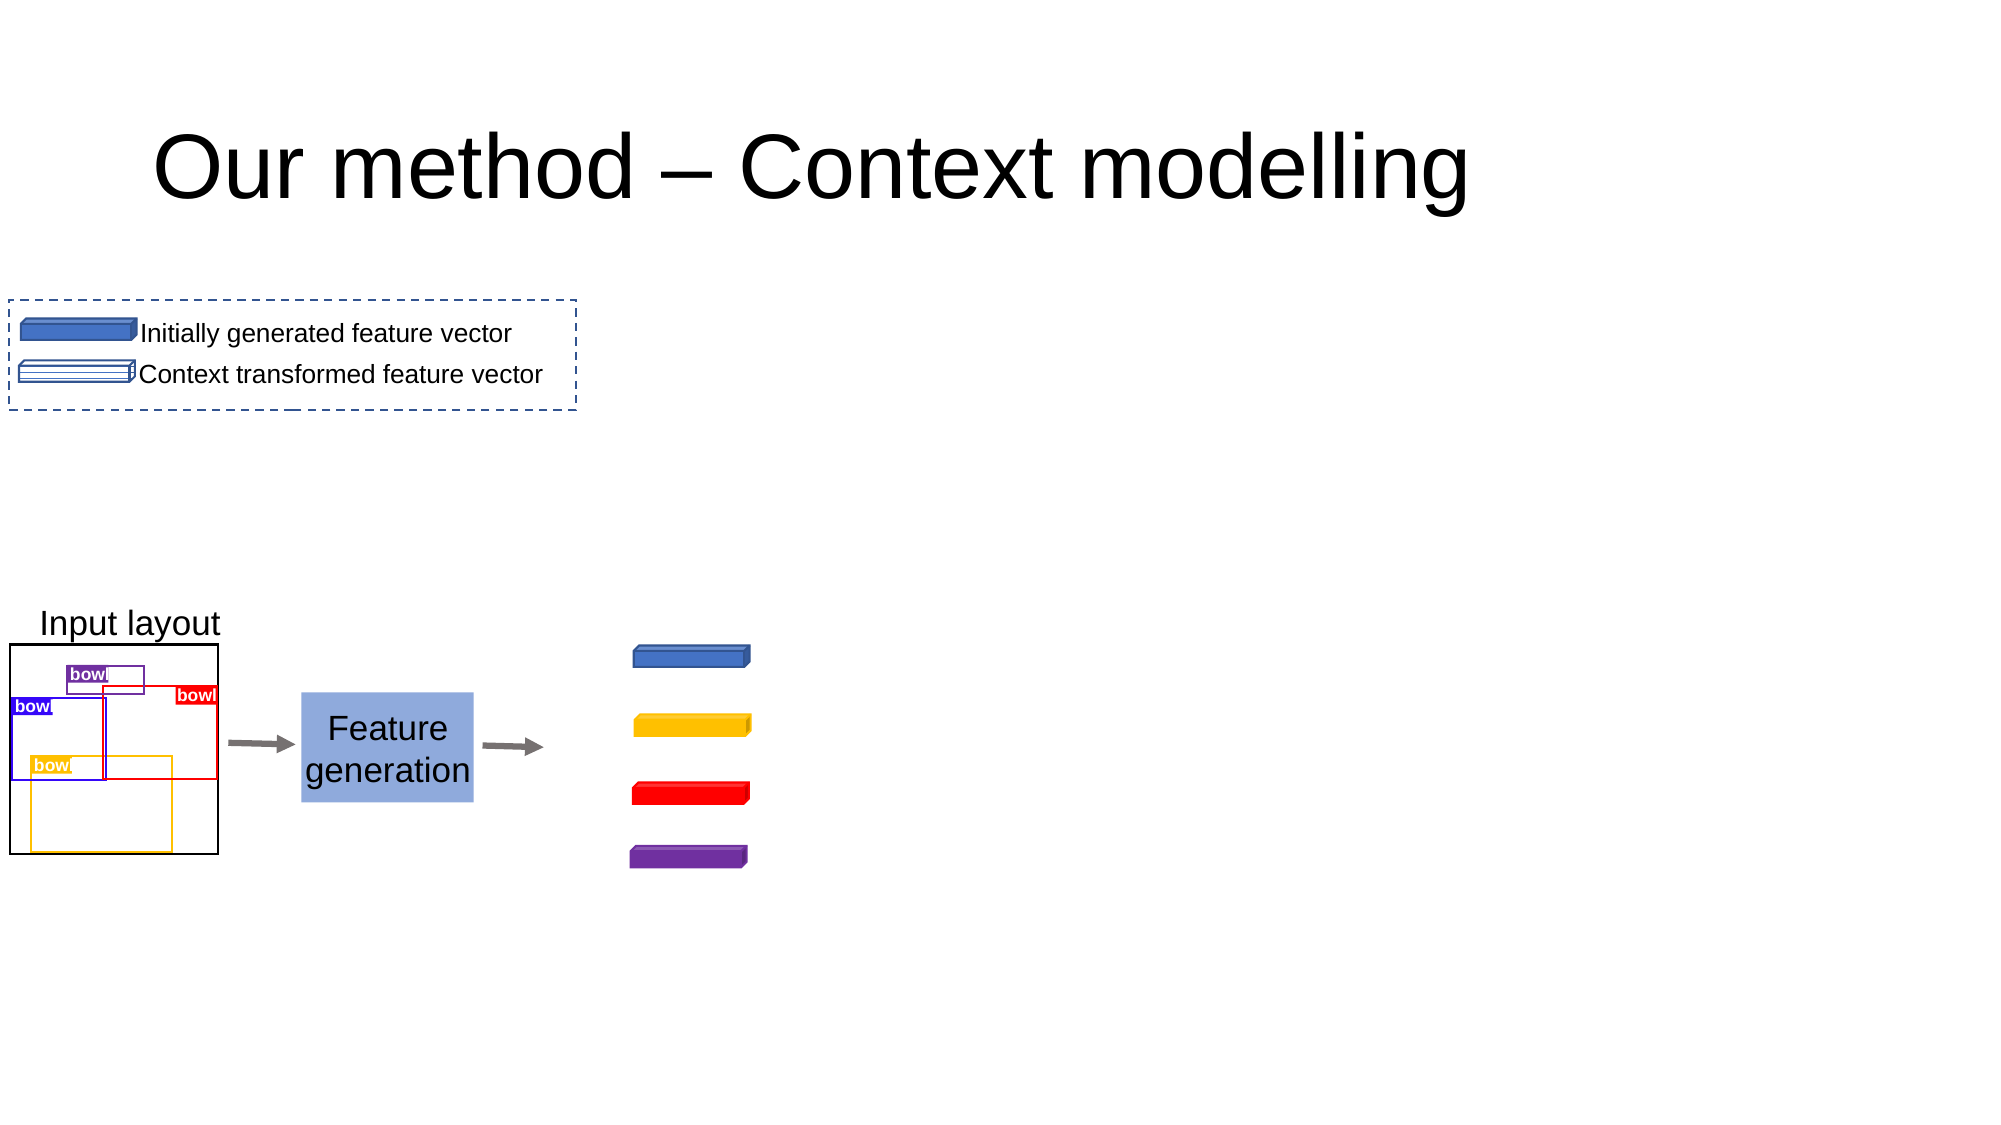

# Our method – Context modelling

Initially generated feature vector

Context transformed feature vector

Input layout

bowl

bowl

bowl

bowl

Feature generation